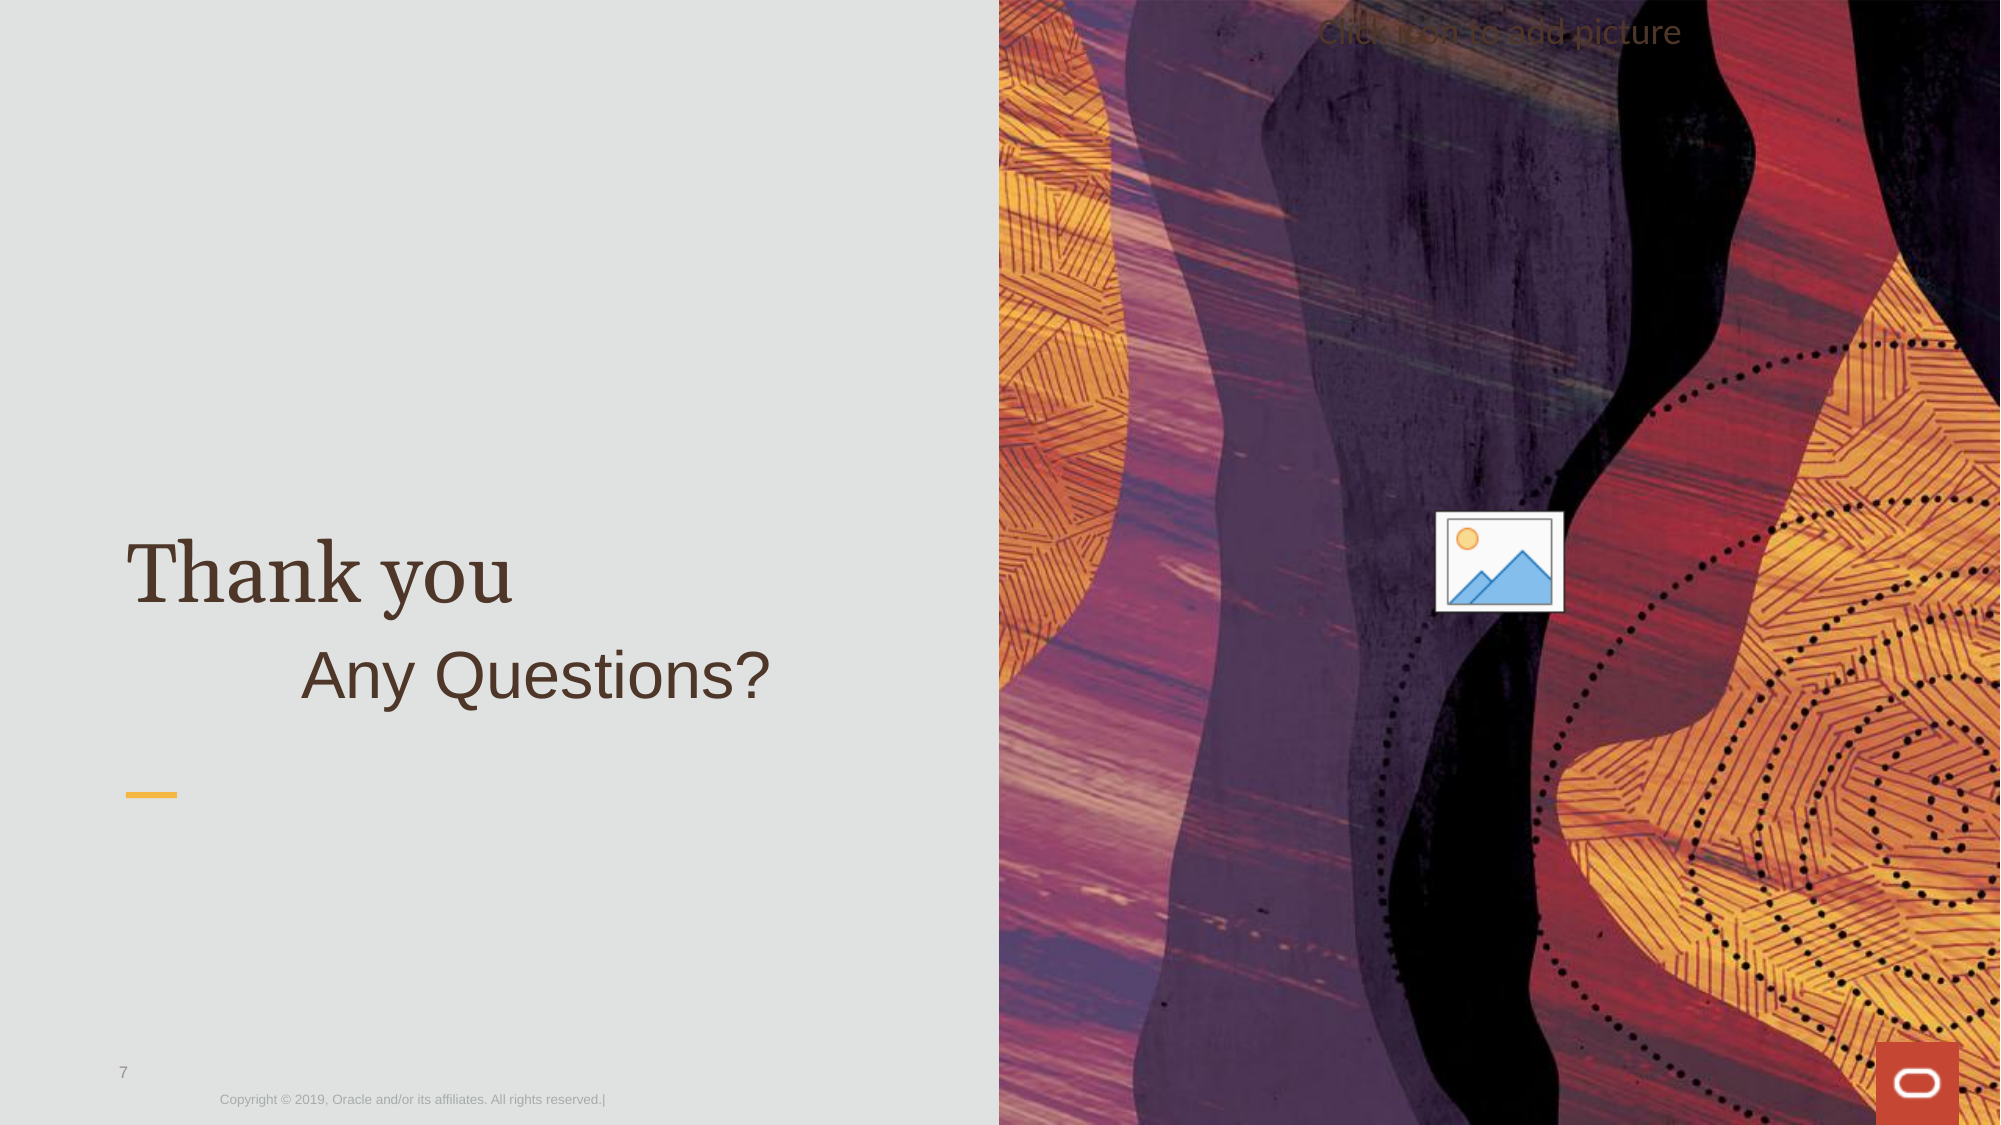

Thank you
Any Questions?
7
Copyright © 2019, Oracle and/or its affiliates. All rights reserved.|